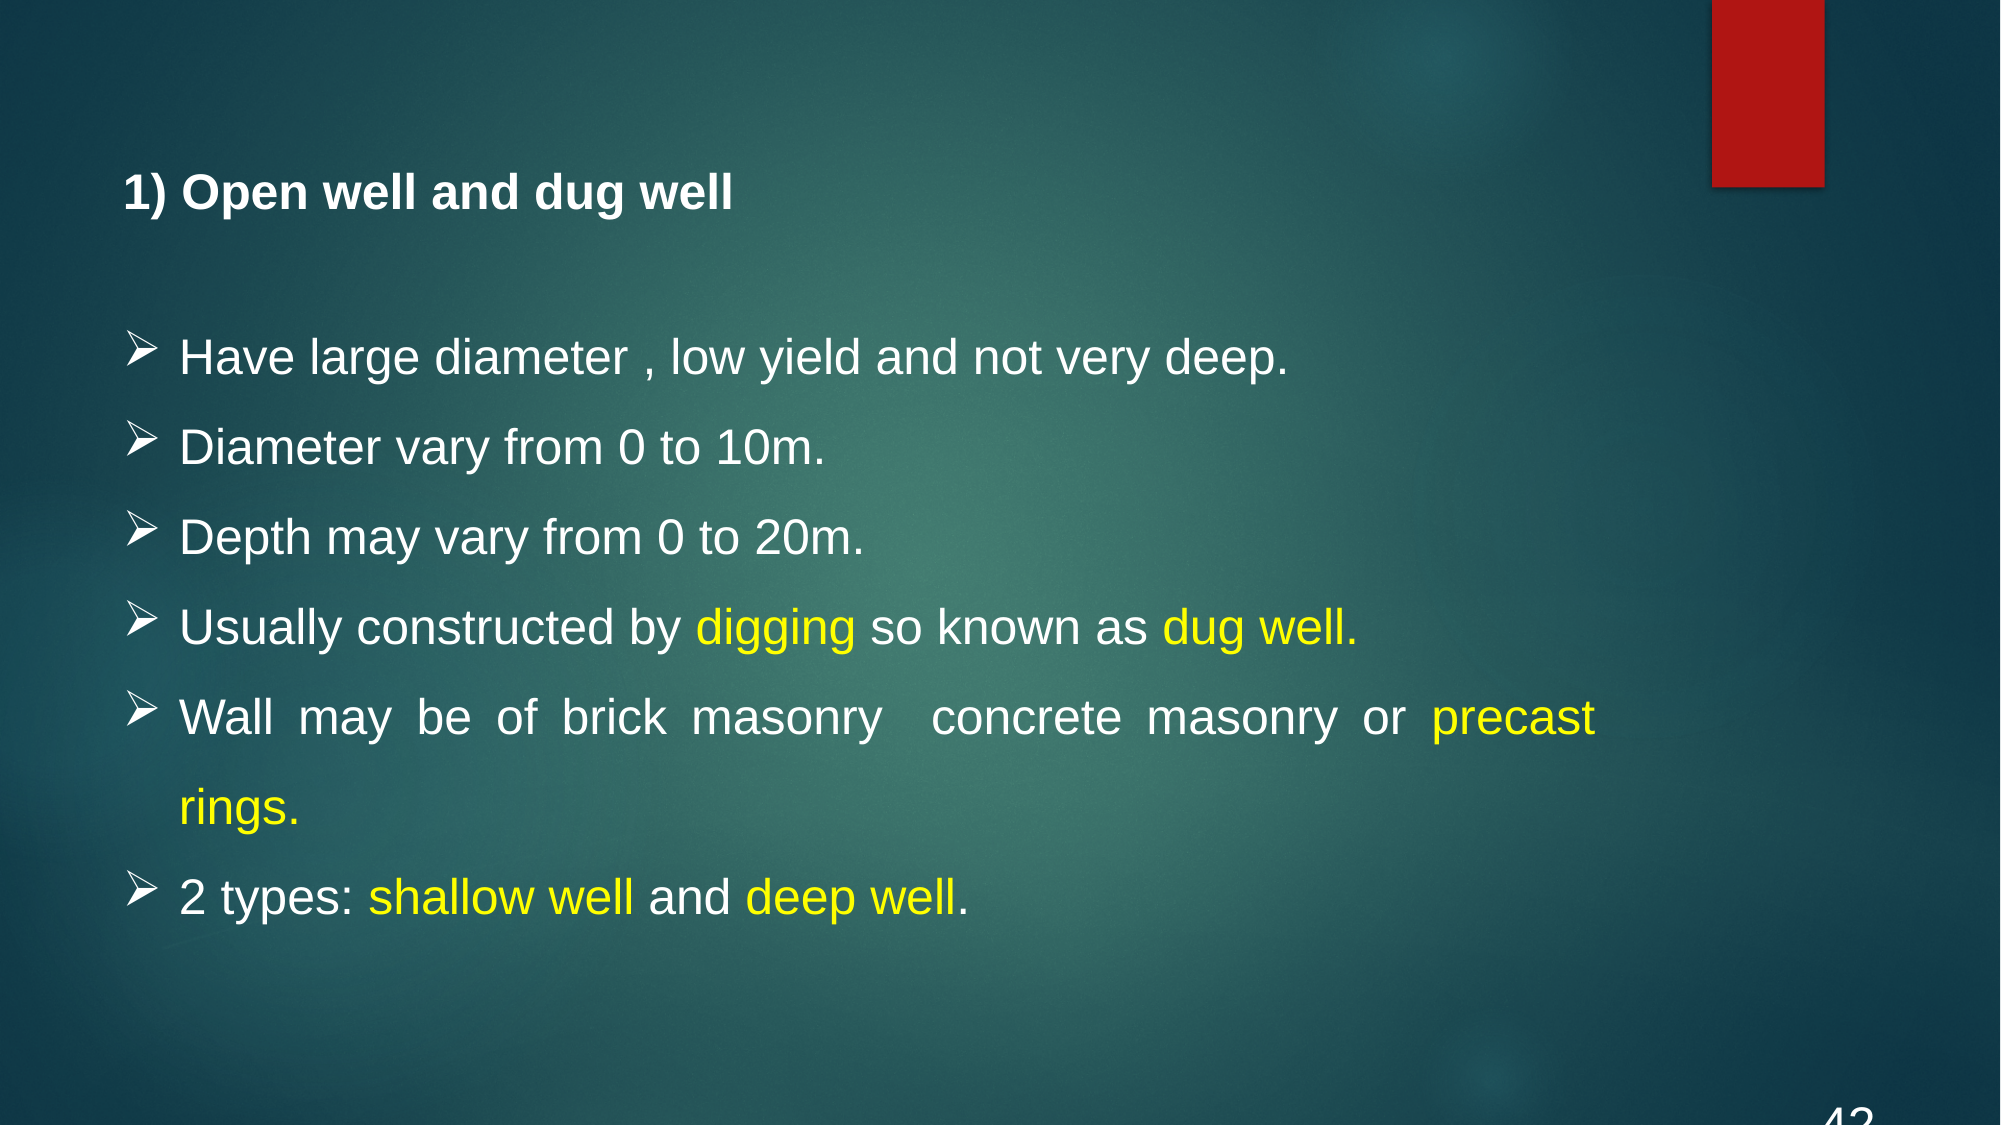

# 1) Open well and dug well
Have large diameter , low yield and not very deep.
Diameter vary from 0 to 10m.
Depth may vary from 0 to 20m.
Usually constructed by digging so known as dug well.
Wall may be of brick masonry  concrete masonry or precast rings.
2 types: shallow well and deep well.
42